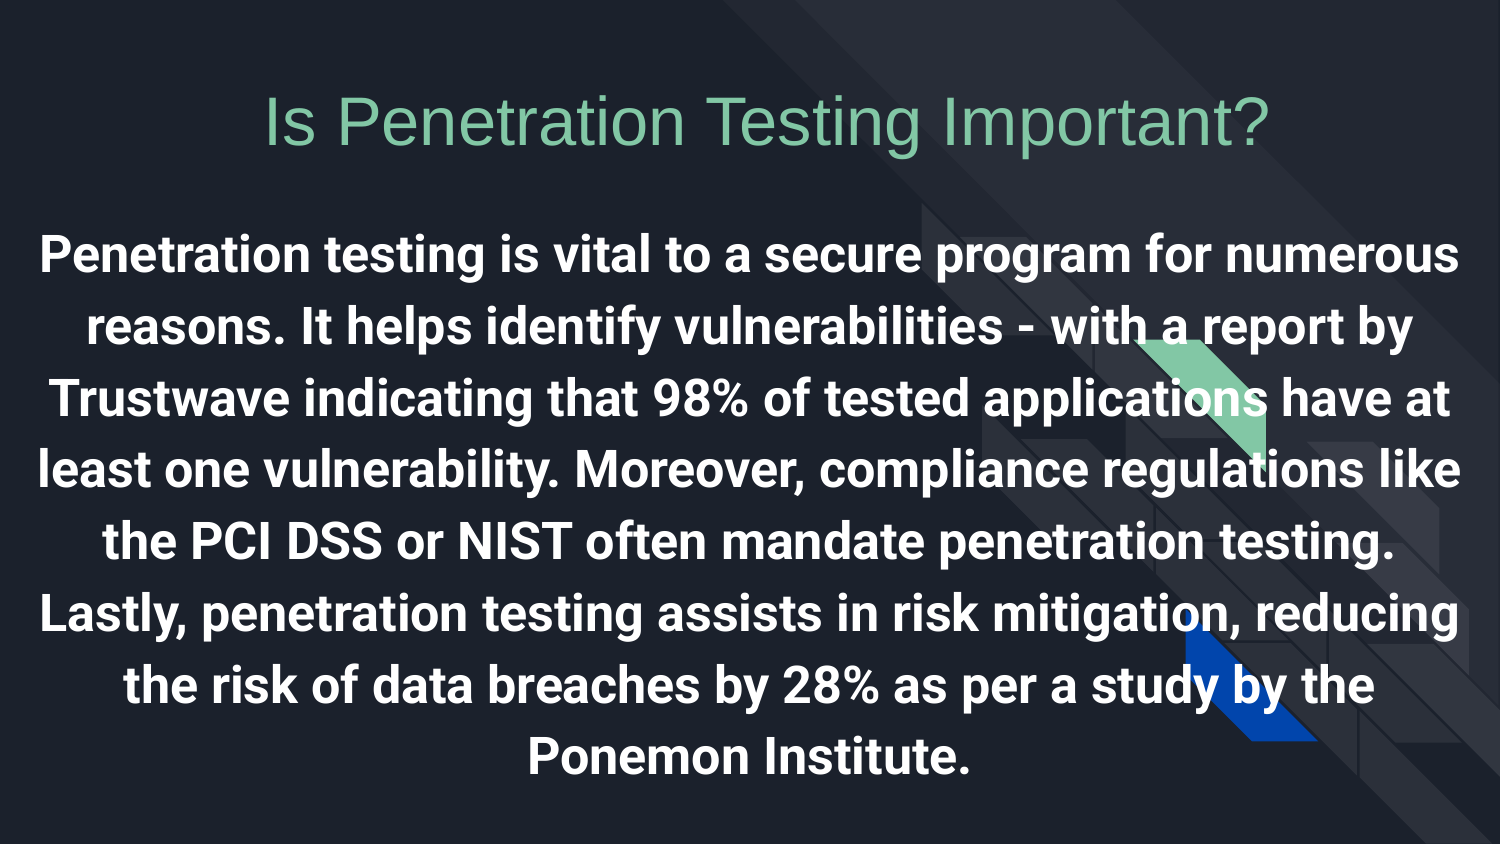

# Is Penetration Testing Important?
Penetration testing is vital to a secure program for numerous reasons. It helps identify vulnerabilities - with a report by Trustwave indicating that 98% of tested applications have at least one vulnerability. Moreover, compliance regulations like the PCI DSS or NIST often mandate penetration testing. Lastly, penetration testing assists in risk mitigation, reducing the risk of data breaches by 28% as per a study by the Ponemon Institute.